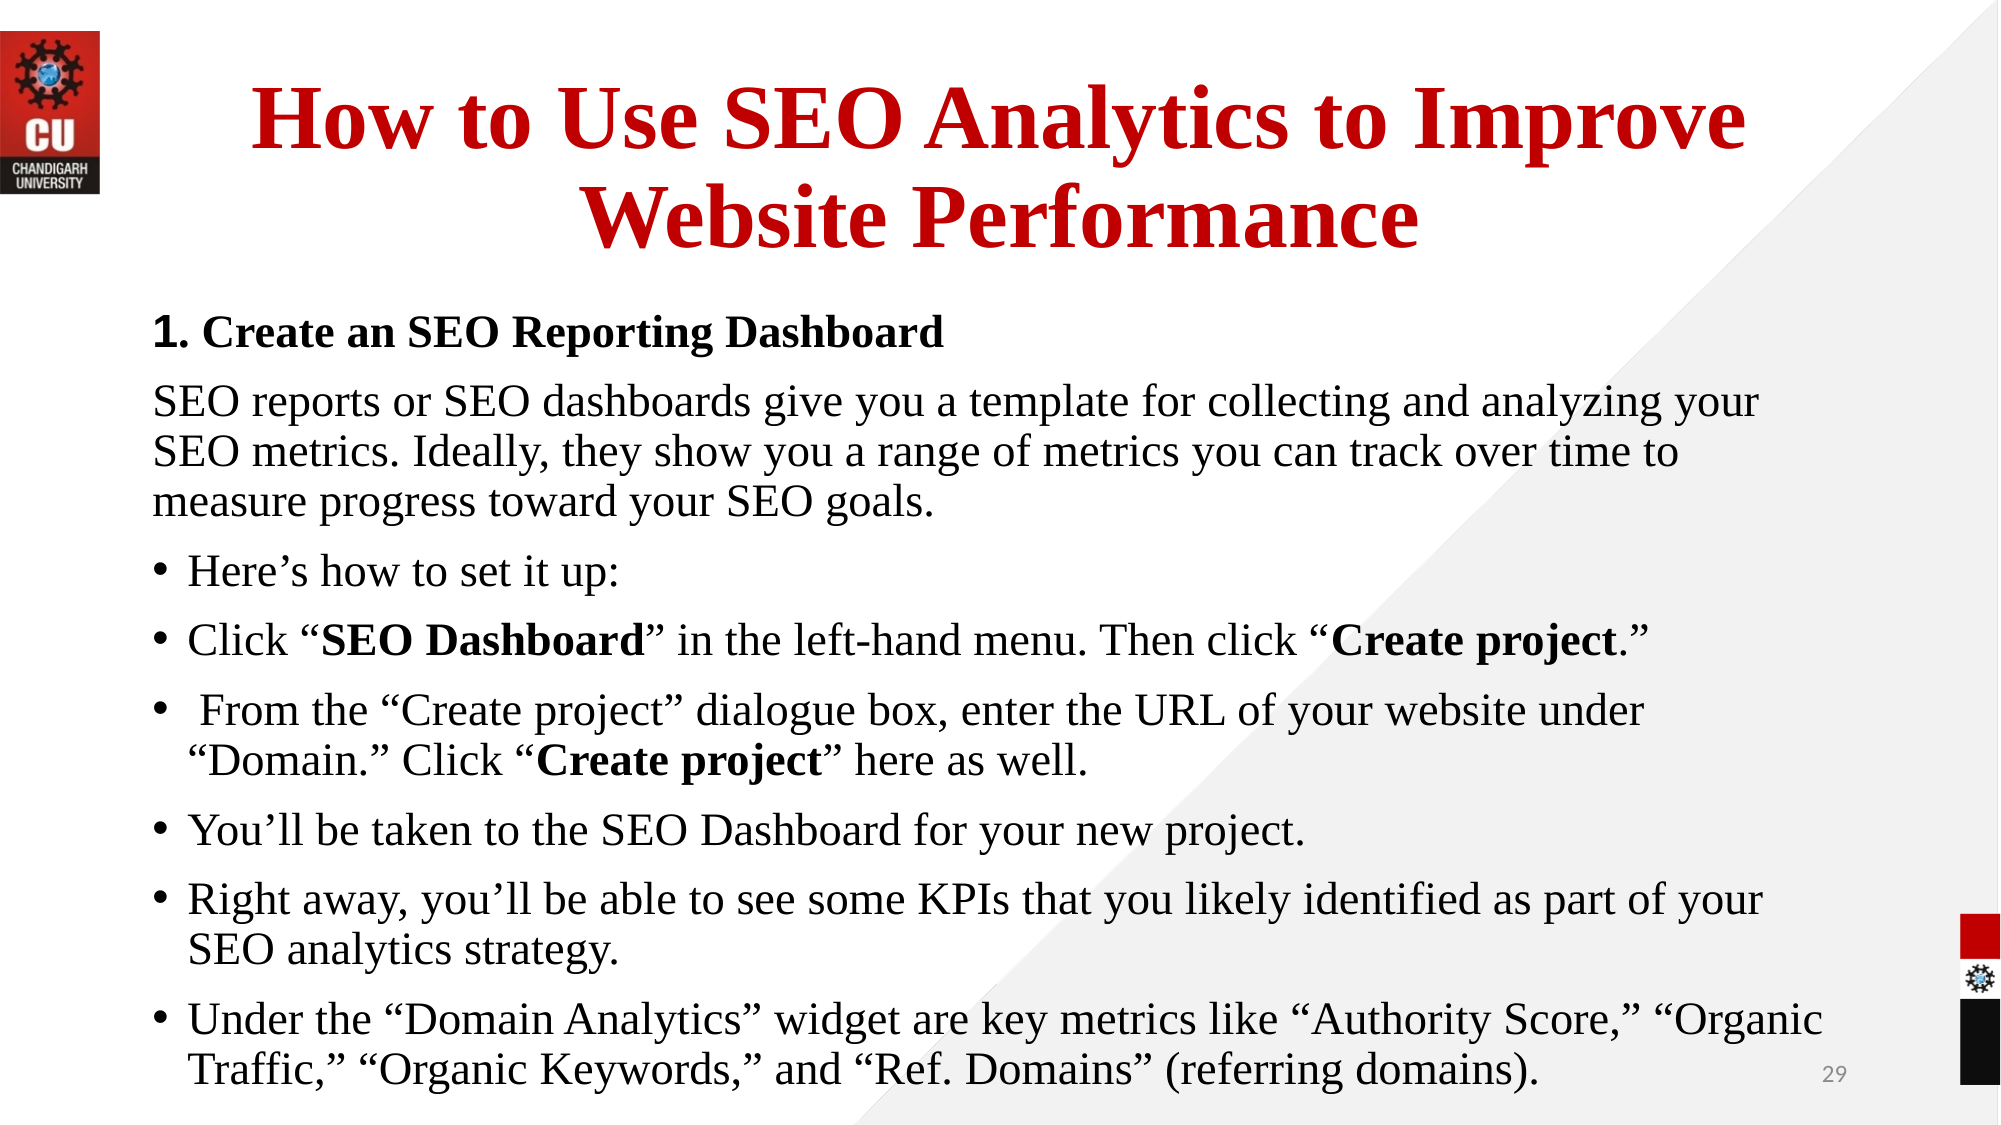

# How to Use SEO Analytics to Improve Website Performance
1. Create an SEO Reporting Dashboard
SEO reports or SEO dashboards give you a template for collecting and analyzing your SEO metrics. Ideally, they show you a range of metrics you can track over time to measure progress toward your SEO goals.
Here’s how to set it up:
Click “SEO Dashboard” in the left-hand menu. Then click “Create project.”
 From the “Create project” dialogue box, enter the URL of your website under “Domain.” Click “Create project” here as well.
You’ll be taken to the SEO Dashboard for your new project.
Right away, you’ll be able to see some KPIs that you likely identified as part of your SEO analytics strategy.
Under the “Domain Analytics” widget are key metrics like “Authority Score,” “Organic Traffic,” “Organic Keywords,” and “Ref. Domains” (referring domains).

29